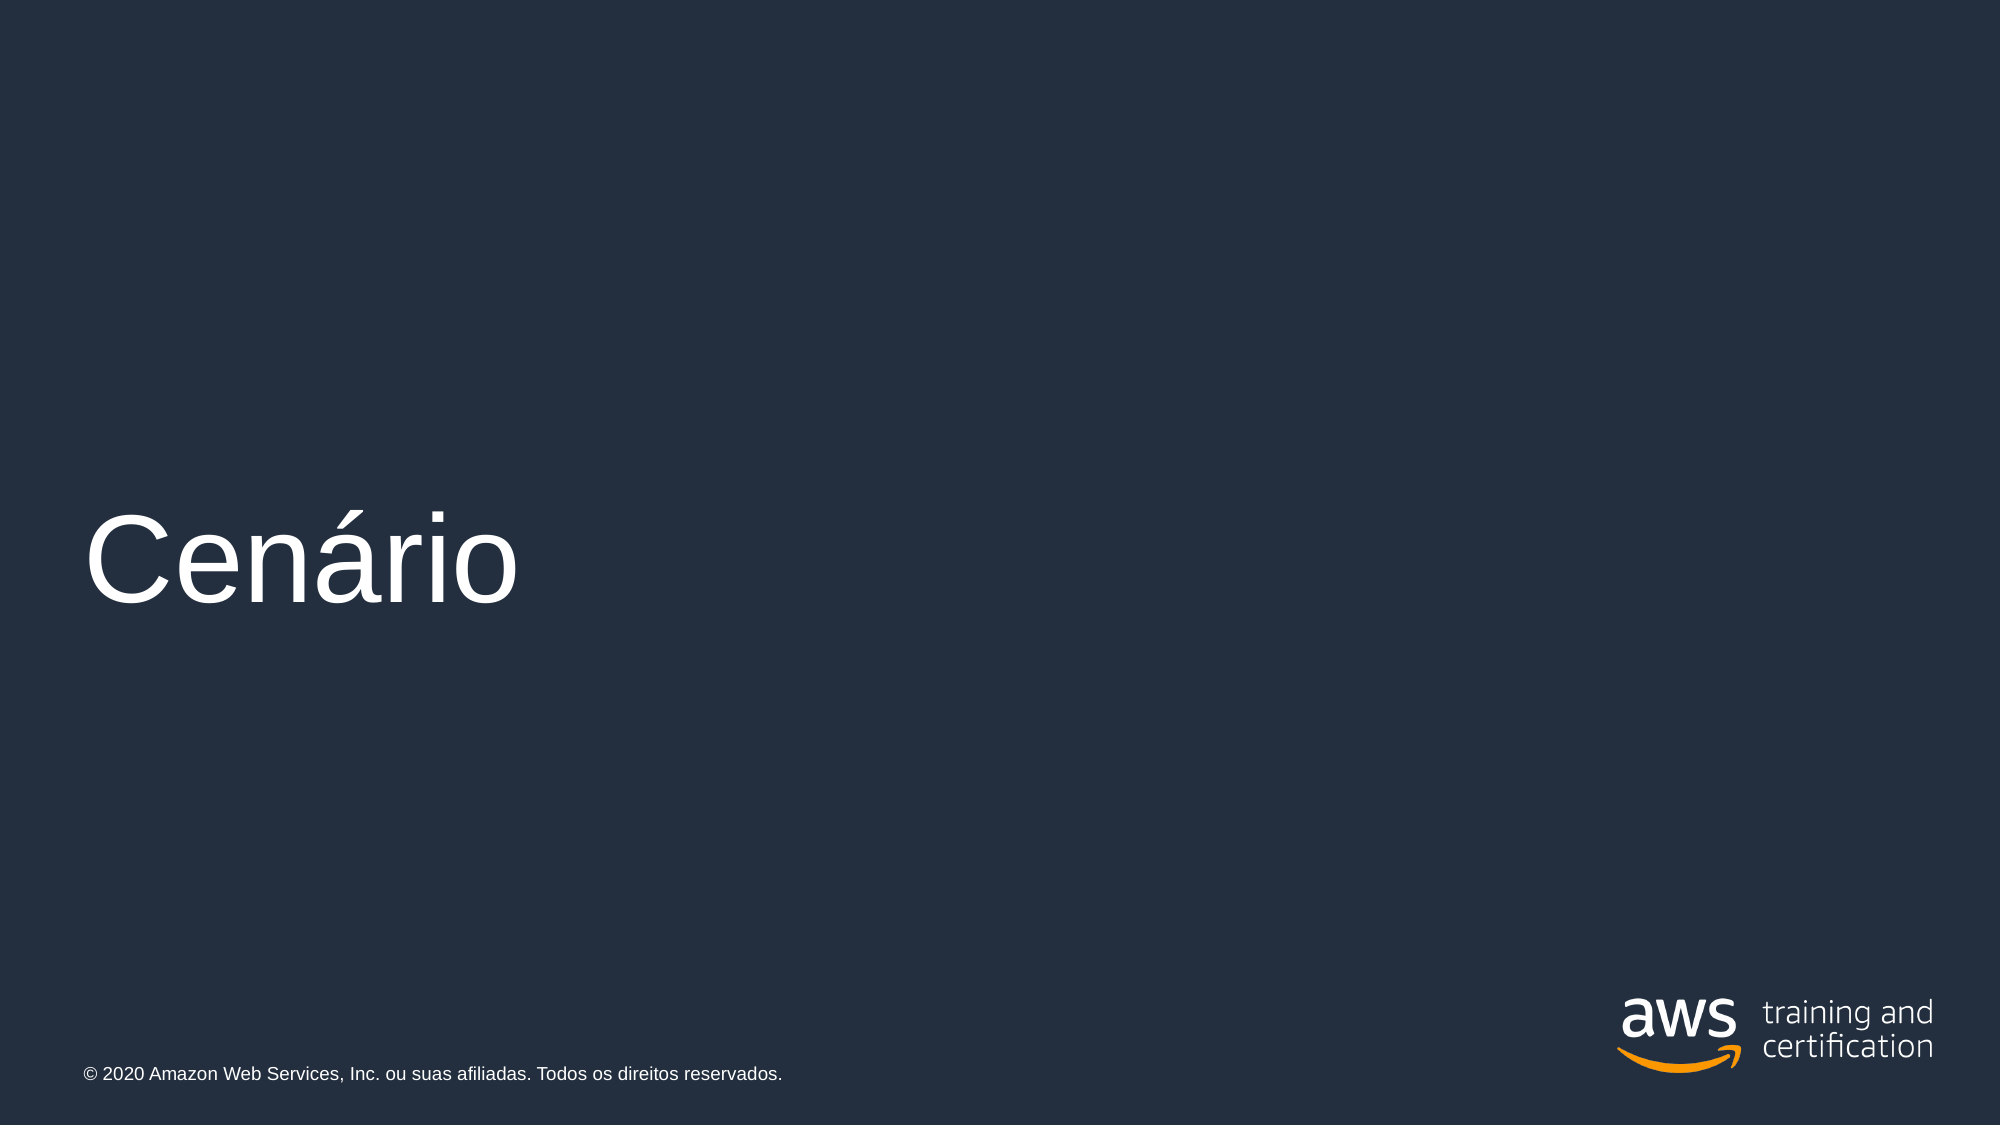

# Cenário
© 2020 Amazon Web Services, Inc. ou suas afiliadas. Todos os direitos reservados.